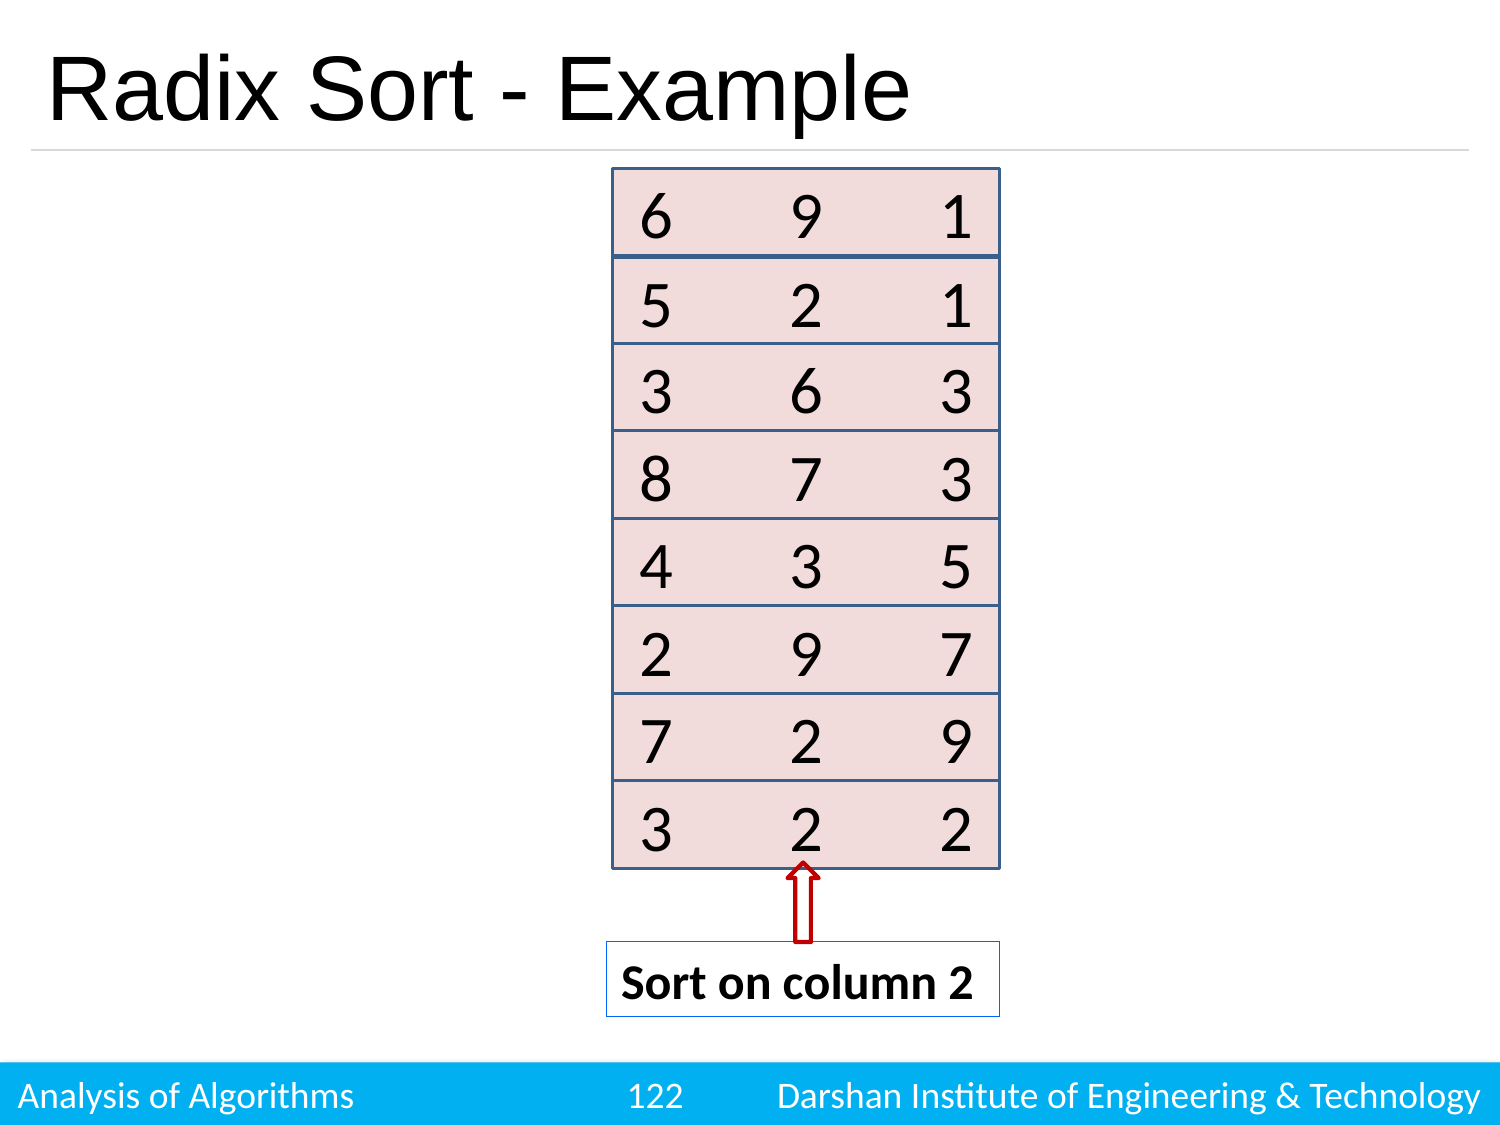

# Radix Sort - Example
6	9	1
5	2	1
3	6	3
8	7	3
4	3	5
2	9	7
7	2	9
3	2	2

Sort on column 2